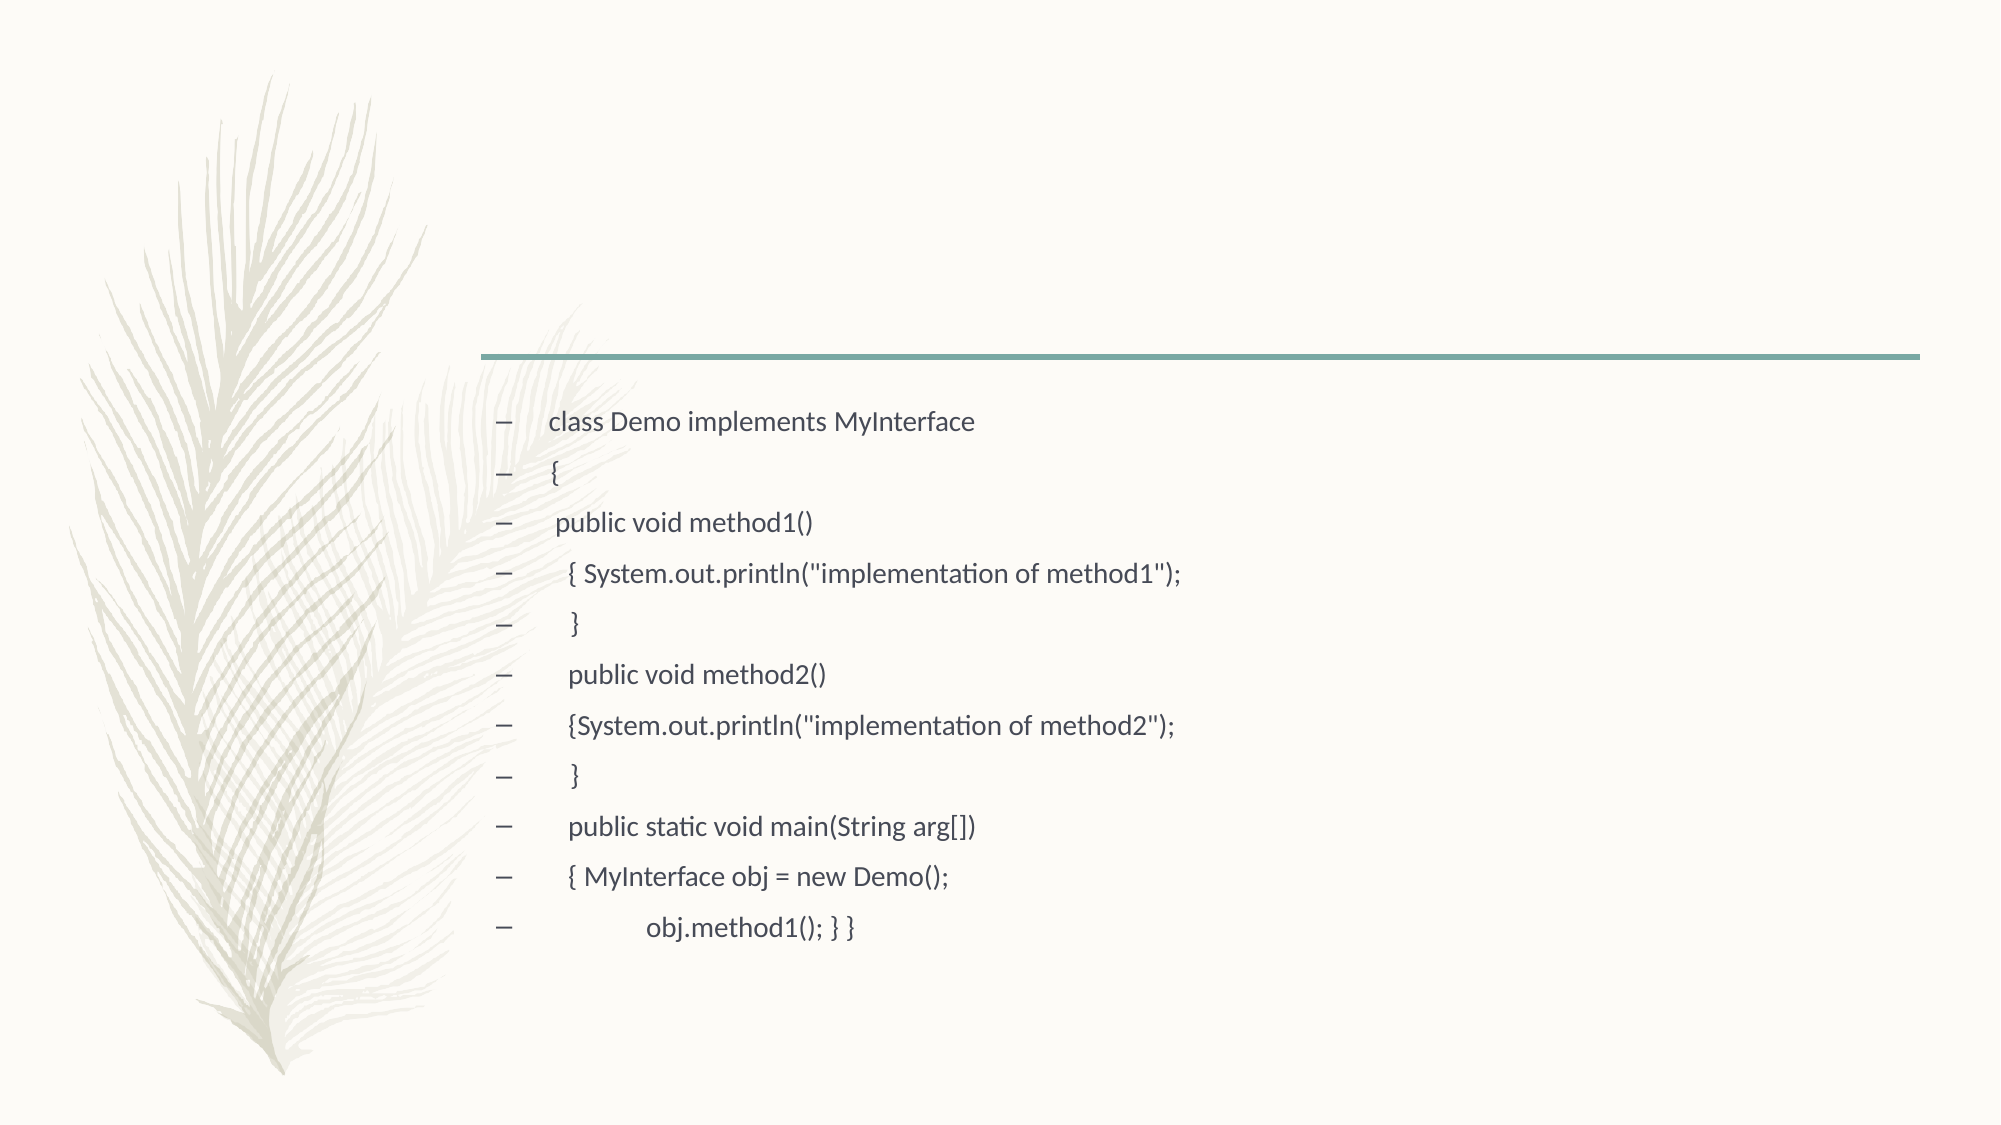

class Demo implements MyInterface
–	{
public void method1()
{ System.out.println("implementation of method1");
–	}
public void method2()
{System.out.println("implementation of method2");
–	}
public static void main(String arg[])
{ MyInterface obj = new Demo();
obj.method1(); } }